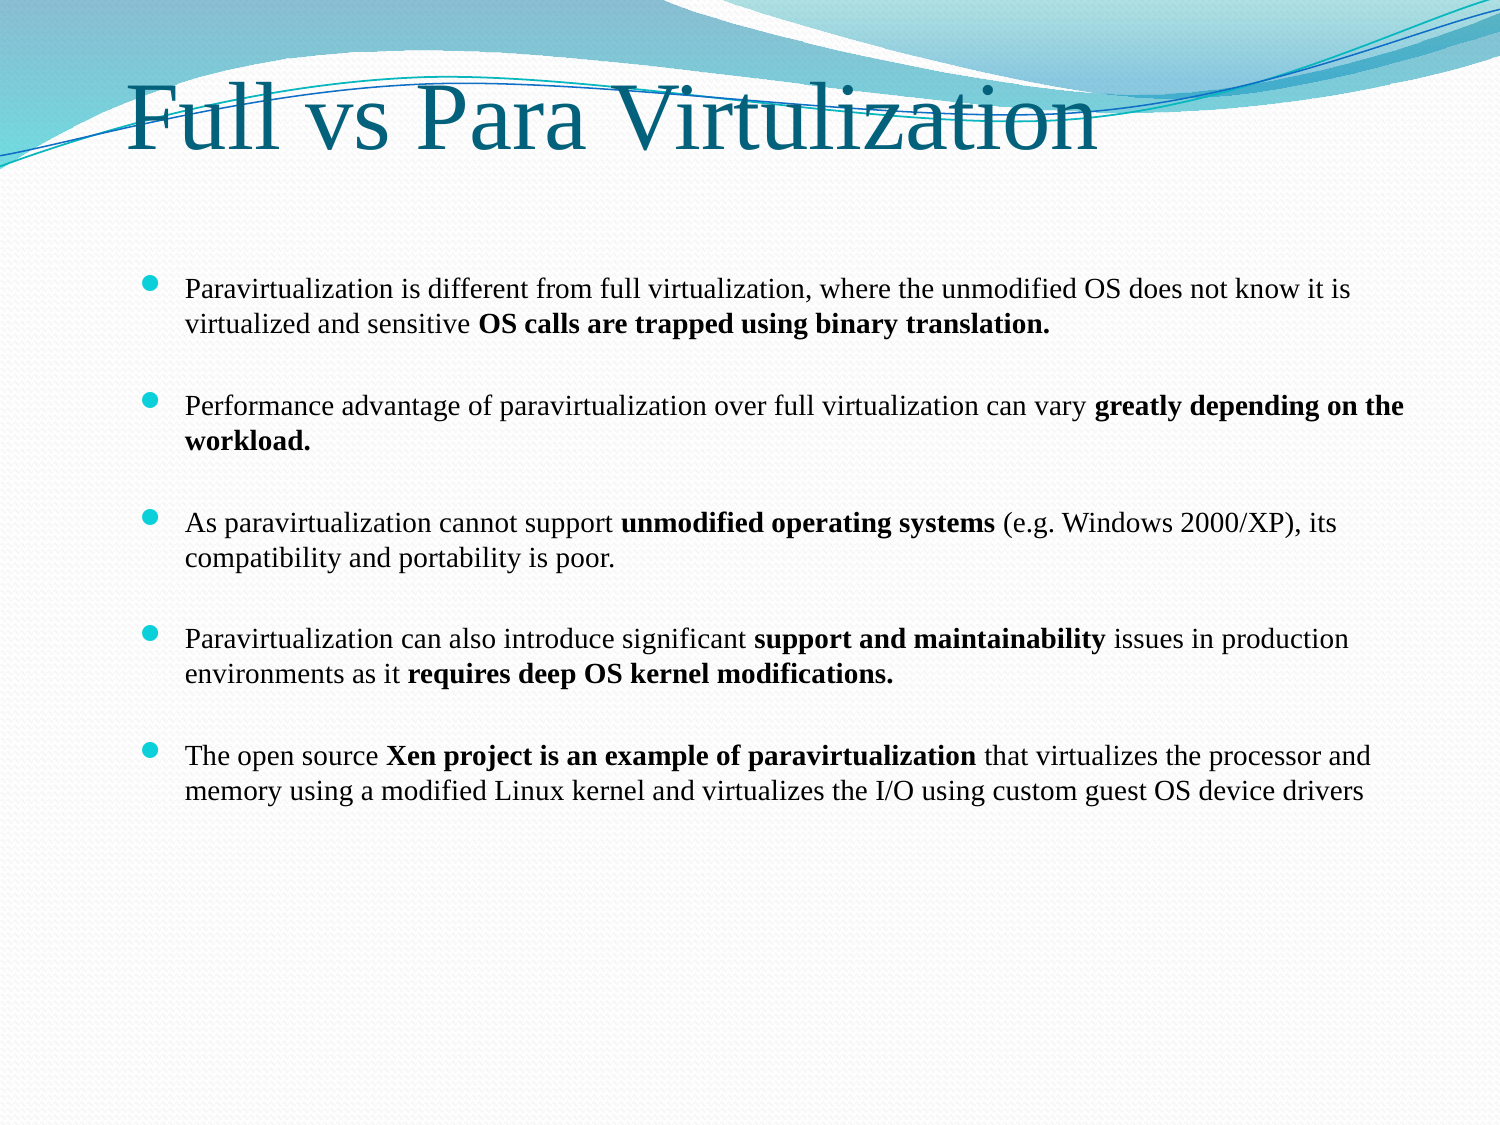

# Full vs Para Virtulization
Paravirtualization is different from full virtualization, where the unmodified OS does not know it is virtualized and sensitive OS calls are trapped using binary translation.

Performance advantage of paravirtualization over full virtualization can vary greatly depending on the workload.

As paravirtualization cannot support unmodified operating systems (e.g. Windows 2000/XP), its compatibility and portability is poor.

Paravirtualization can also introduce significant support and maintainability issues in production environments as it requires deep OS kernel modifications.

The open source Xen project is an example of paravirtualization that virtualizes the processor and memory using a modified Linux kernel and virtualizes the I/O using custom guest OS device drivers